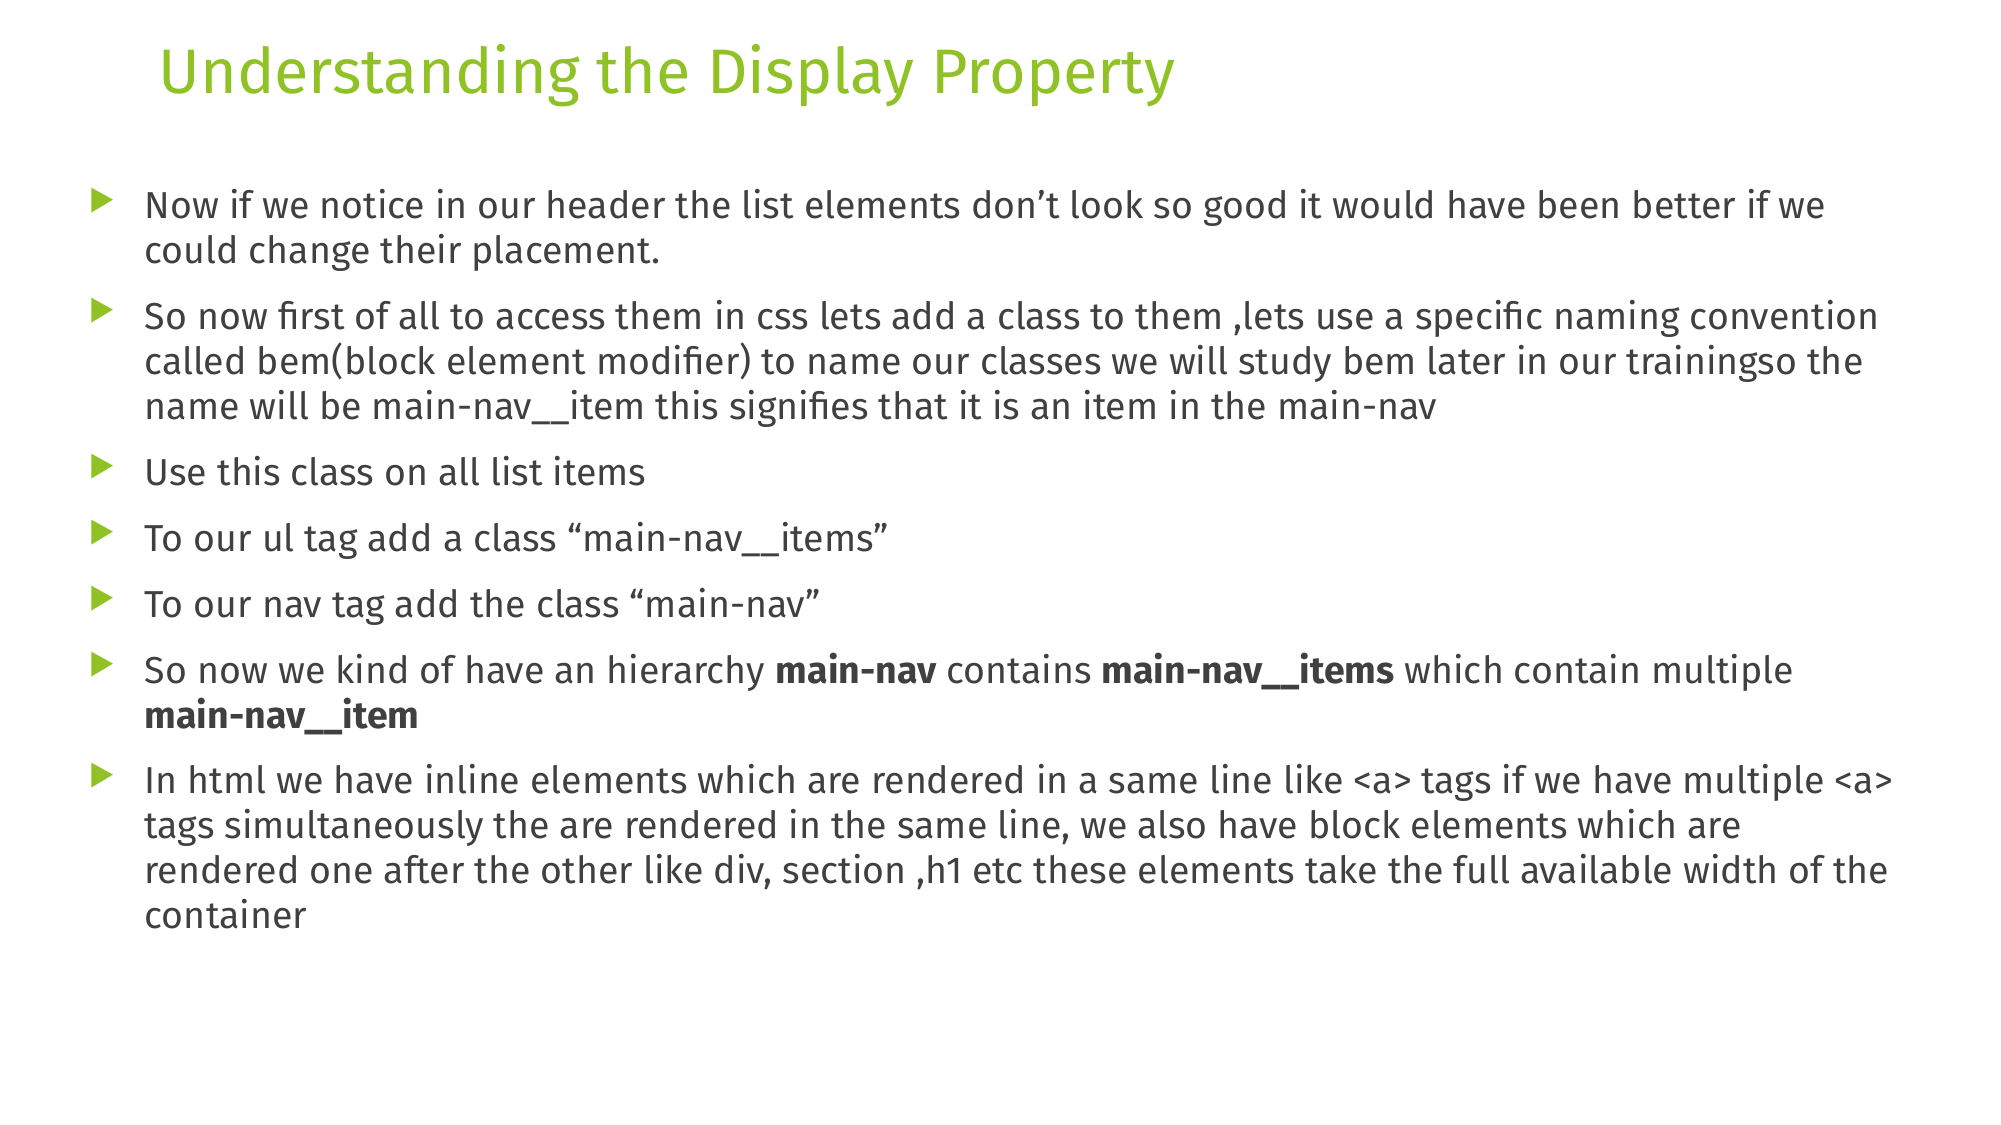

# Understanding the Display Property
Now if we notice in our header the list elements don’t look so good it would have been better if we could change their placement.
So now first of all to access them in css lets add a class to them ,lets use a specific naming convention called bem(block element modifier) to name our classes we will study bem later in our trainingso the name will be main-nav__item this signifies that it is an item in the main-nav
Use this class on all list items
To our ul tag add a class “main-nav__items”
To our nav tag add the class “main-nav”
So now we kind of have an hierarchy main-nav contains main-nav__items which contain multiple main-nav__item
In html we have inline elements which are rendered in a same line like <a> tags if we have multiple <a> tags simultaneously the are rendered in the same line, we also have block elements which are rendered one after the other like div, section ,h1 etc these elements take the full available width of the container